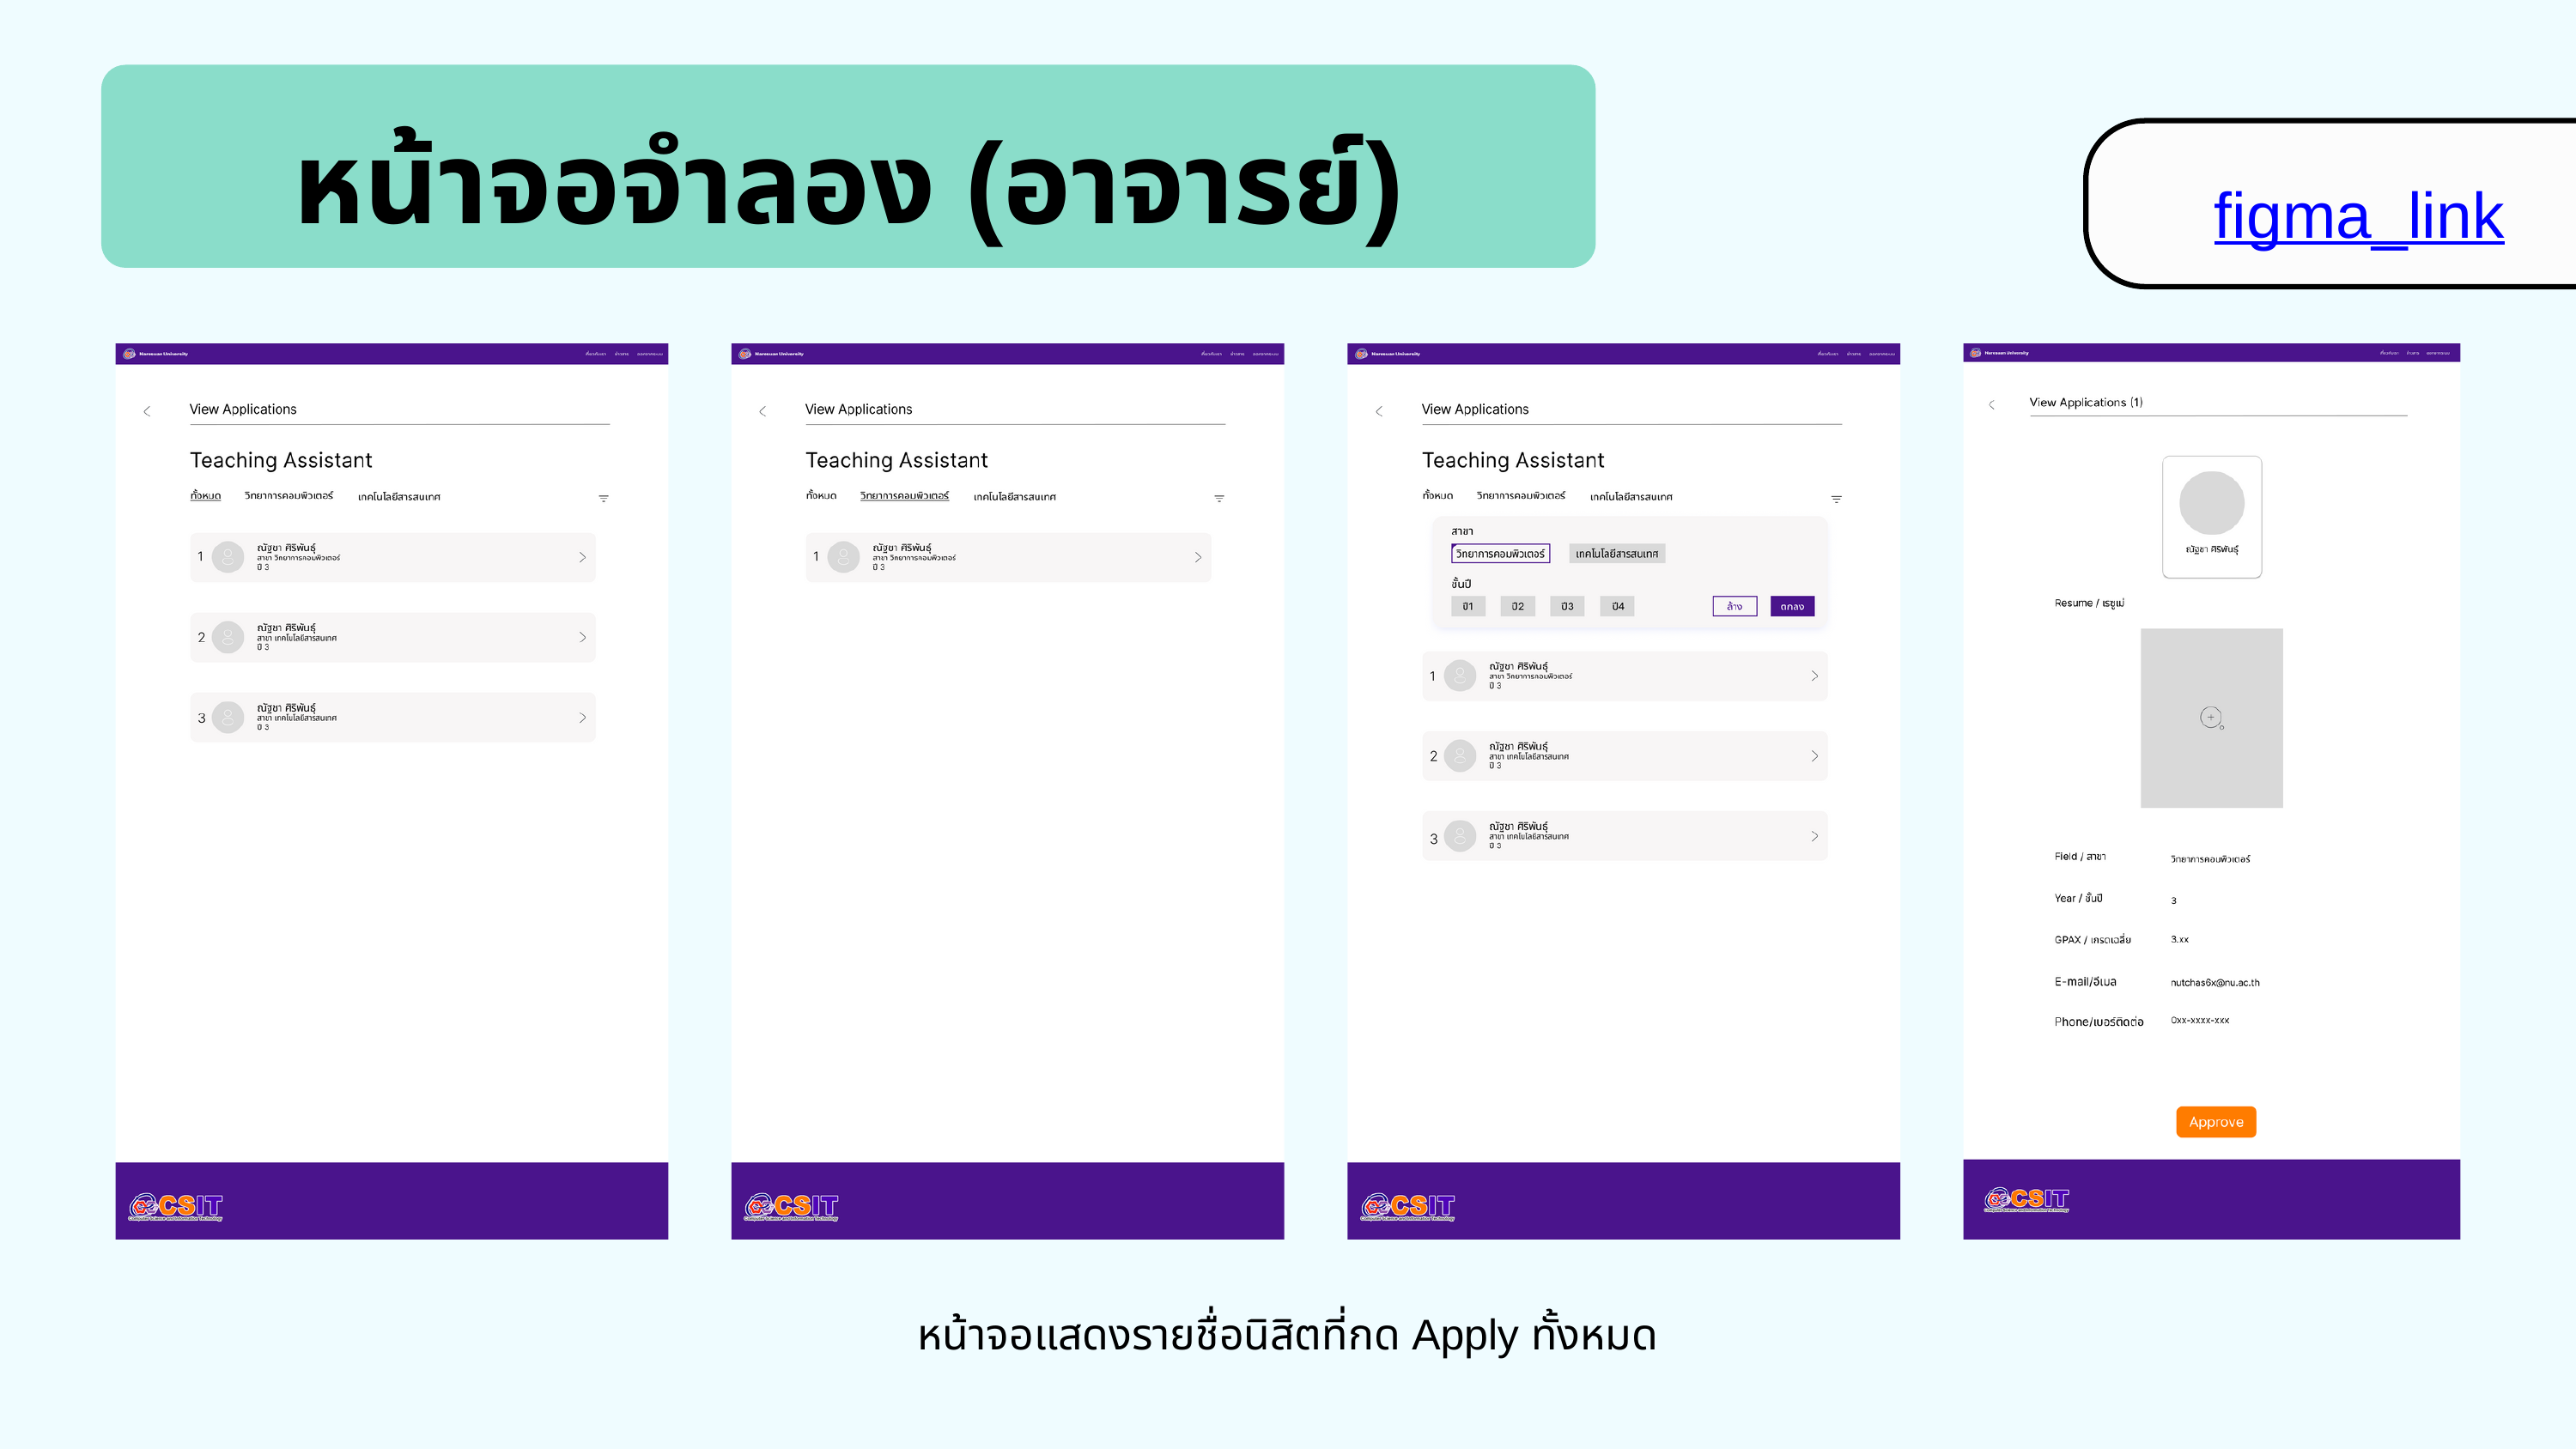

หน้าจอจำลอง (อาจารย์)

figma_link

หน้าจอแสดงรายชื่อนิสิตที่กด Apply ทั้งหมด